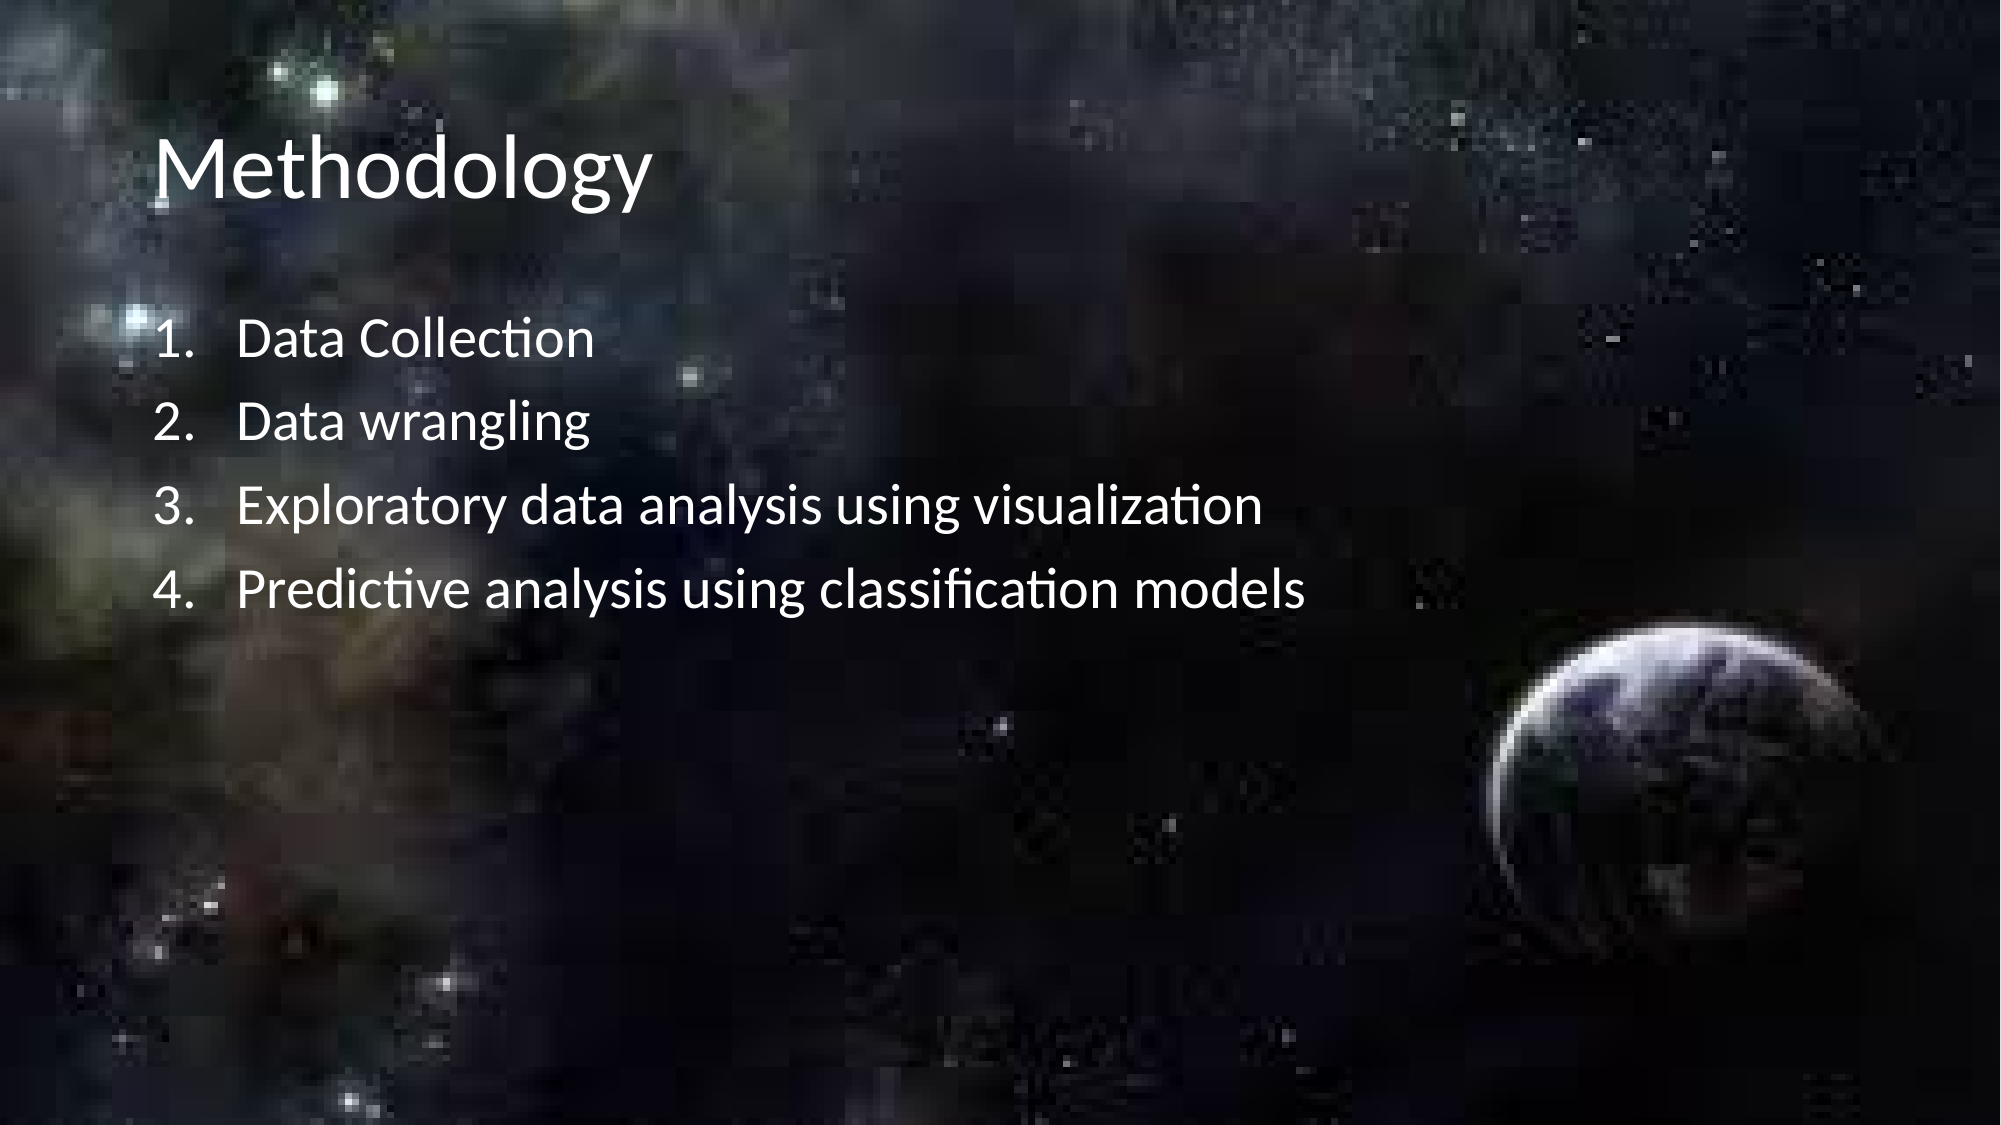

# Methodology
Data Collection
Data wrangling
Exploratory data analysis using visualization
Predictive analysis using classification models